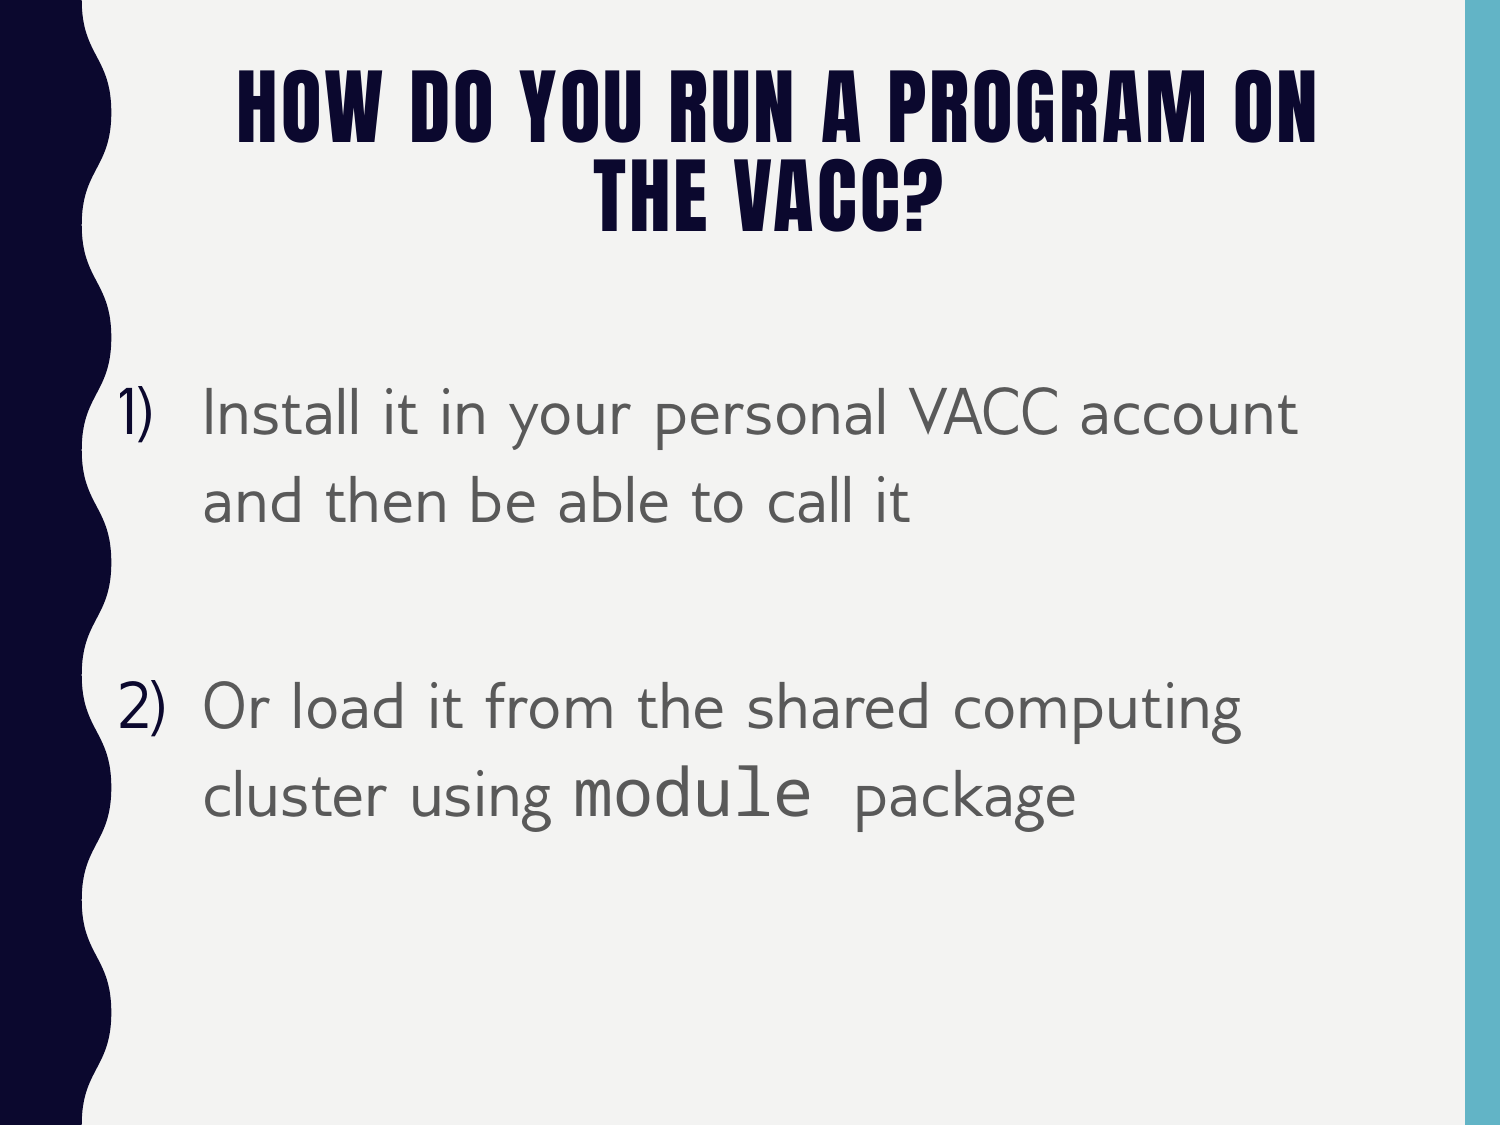

# How Do you run a program on the VACC?
Install it in your personal VACC account and then be able to call it

Or load it from the shared computing cluster using module package